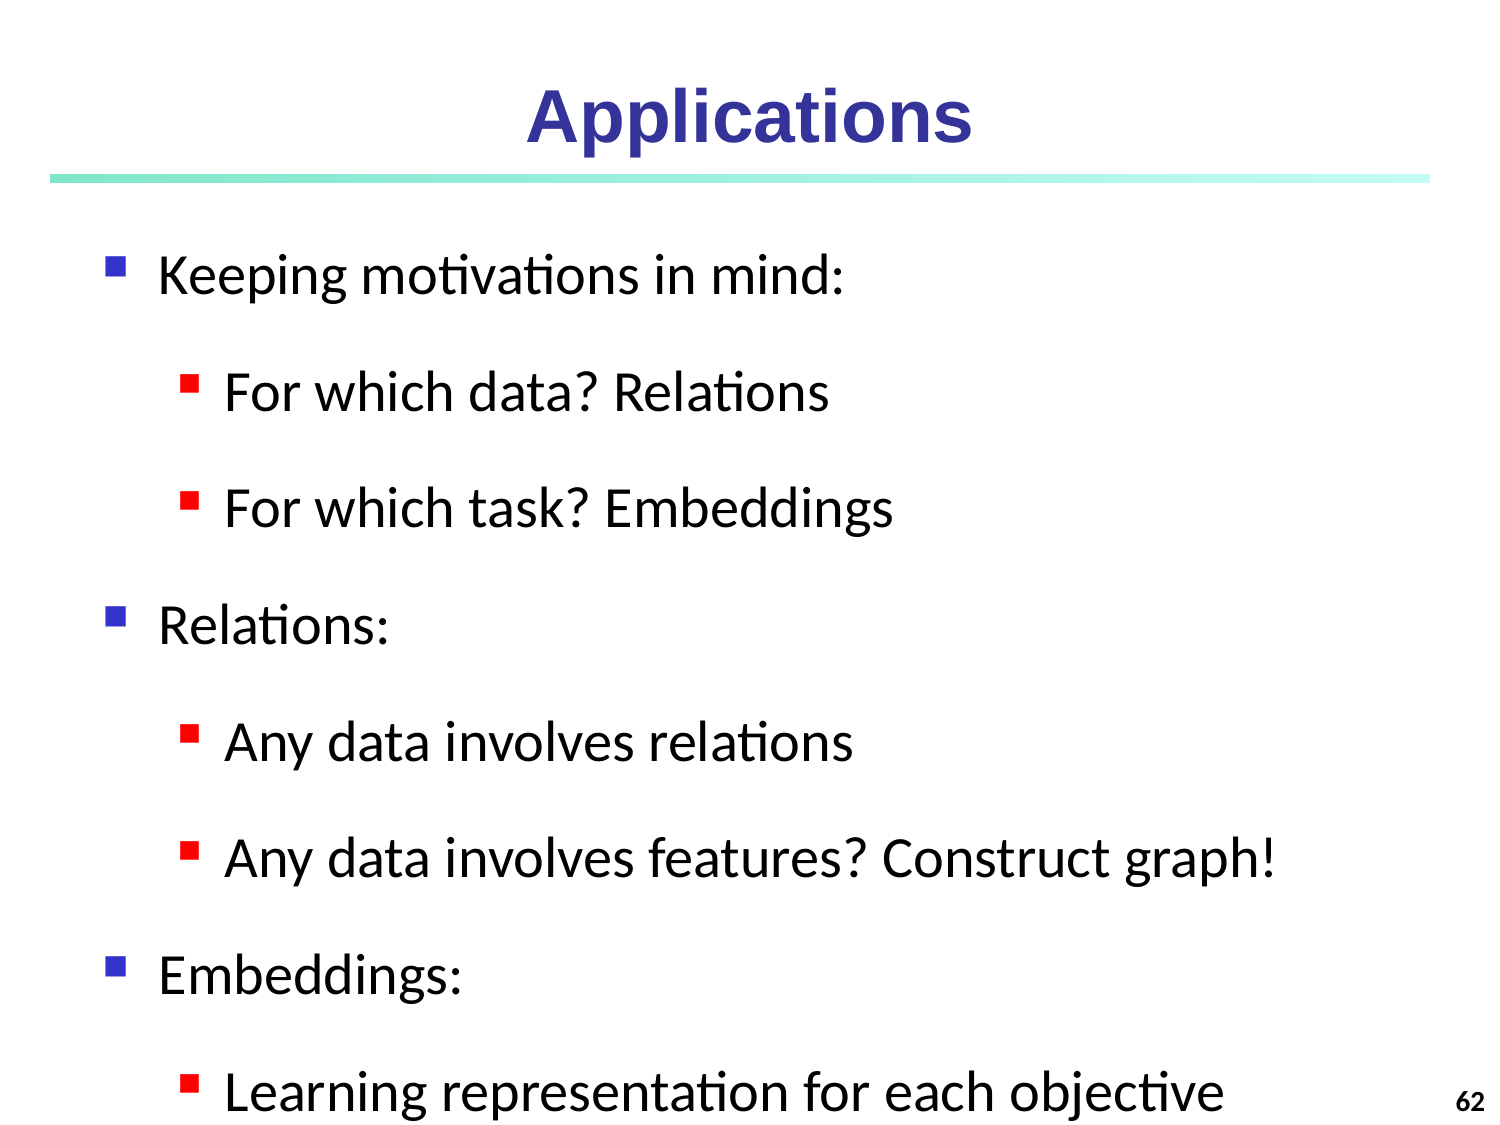

# Applications
Keeping motivations in mind:
For which data? Relations
For which task? Embeddings
Relations:
Any data involves relations
Any data involves features? Construct graph!
Embeddings:
Learning representation for each objective

62